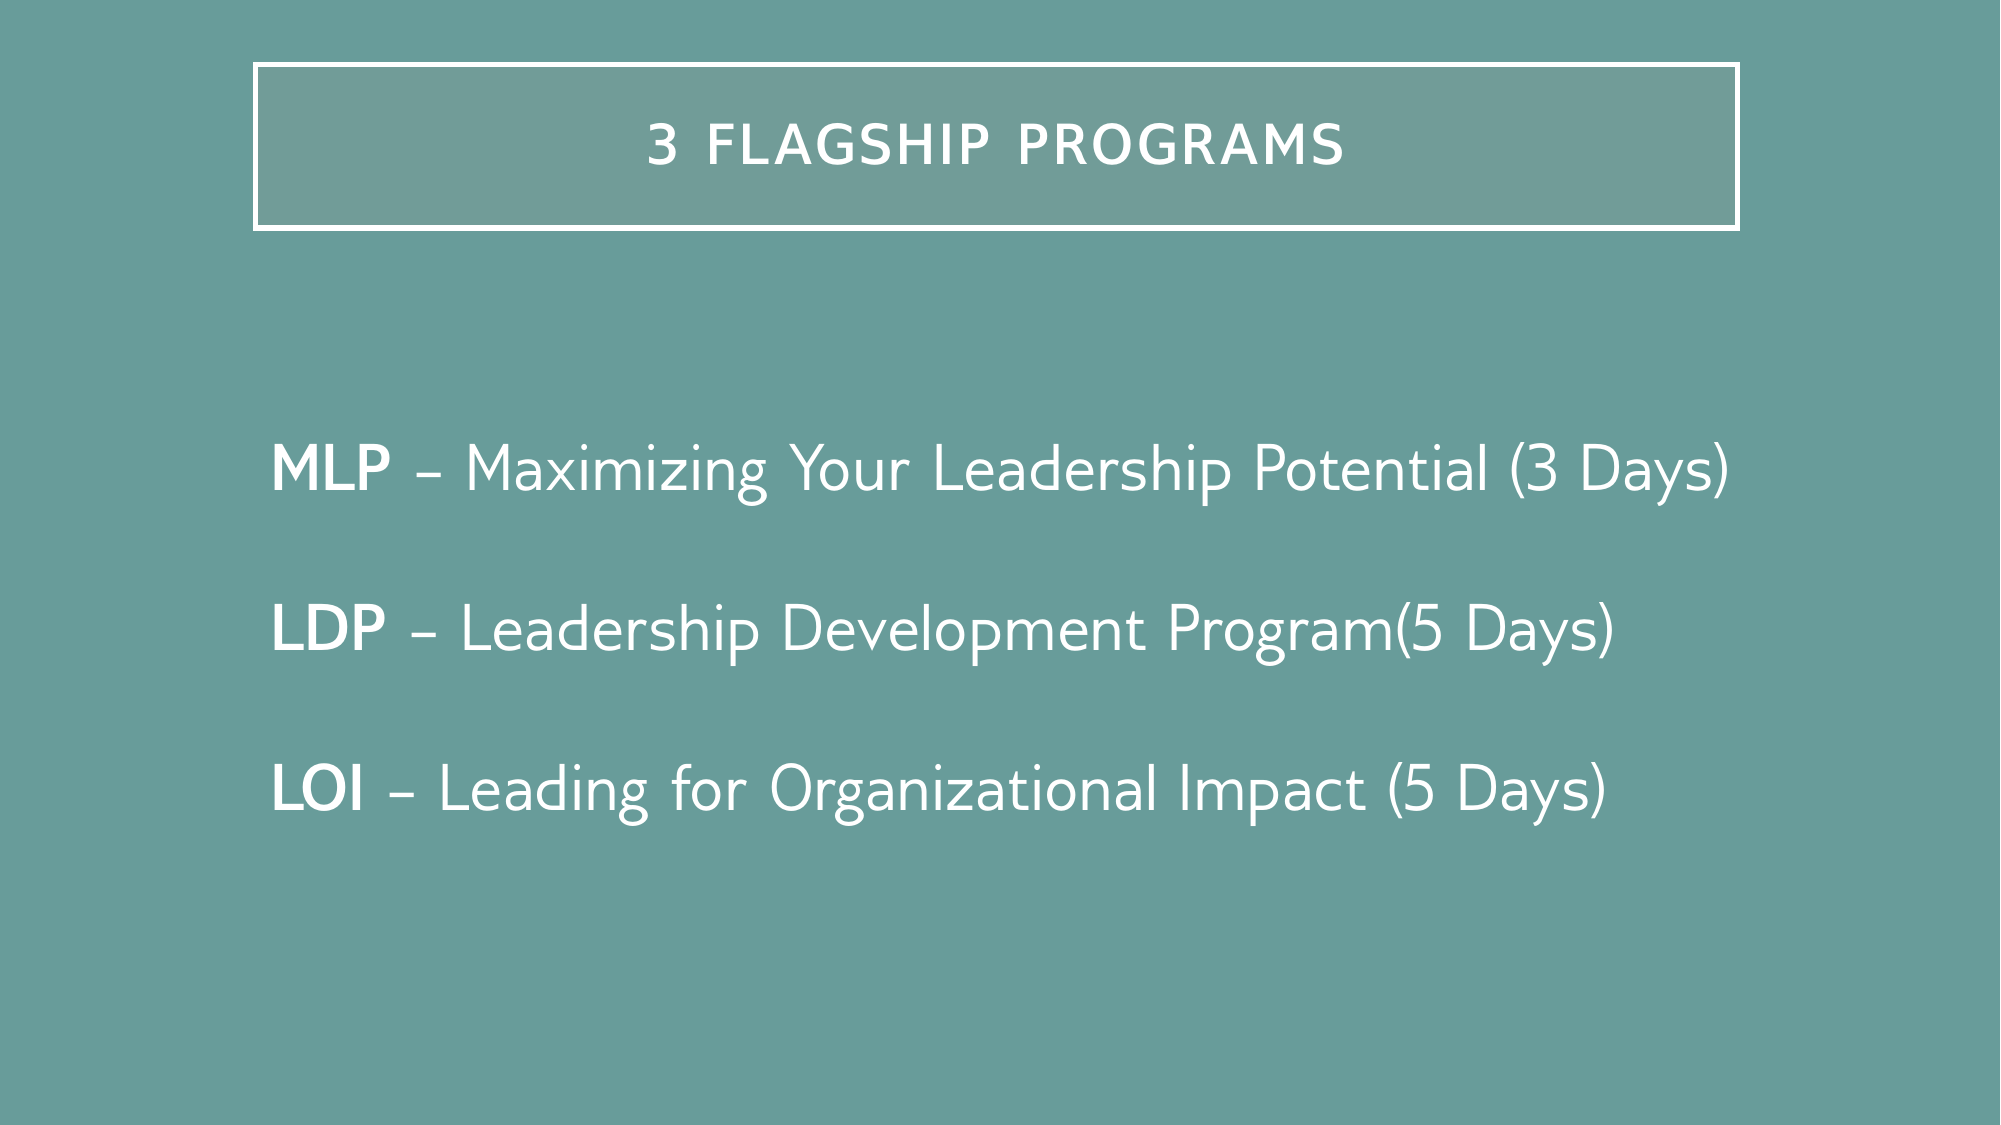

3 Flagship programs
MLP – Maximizing Your Leadership Potential (3 Days)

LDP – Leadership Development Program(5 Days)

LOI – Leading for Organizational Impact (5 Days)